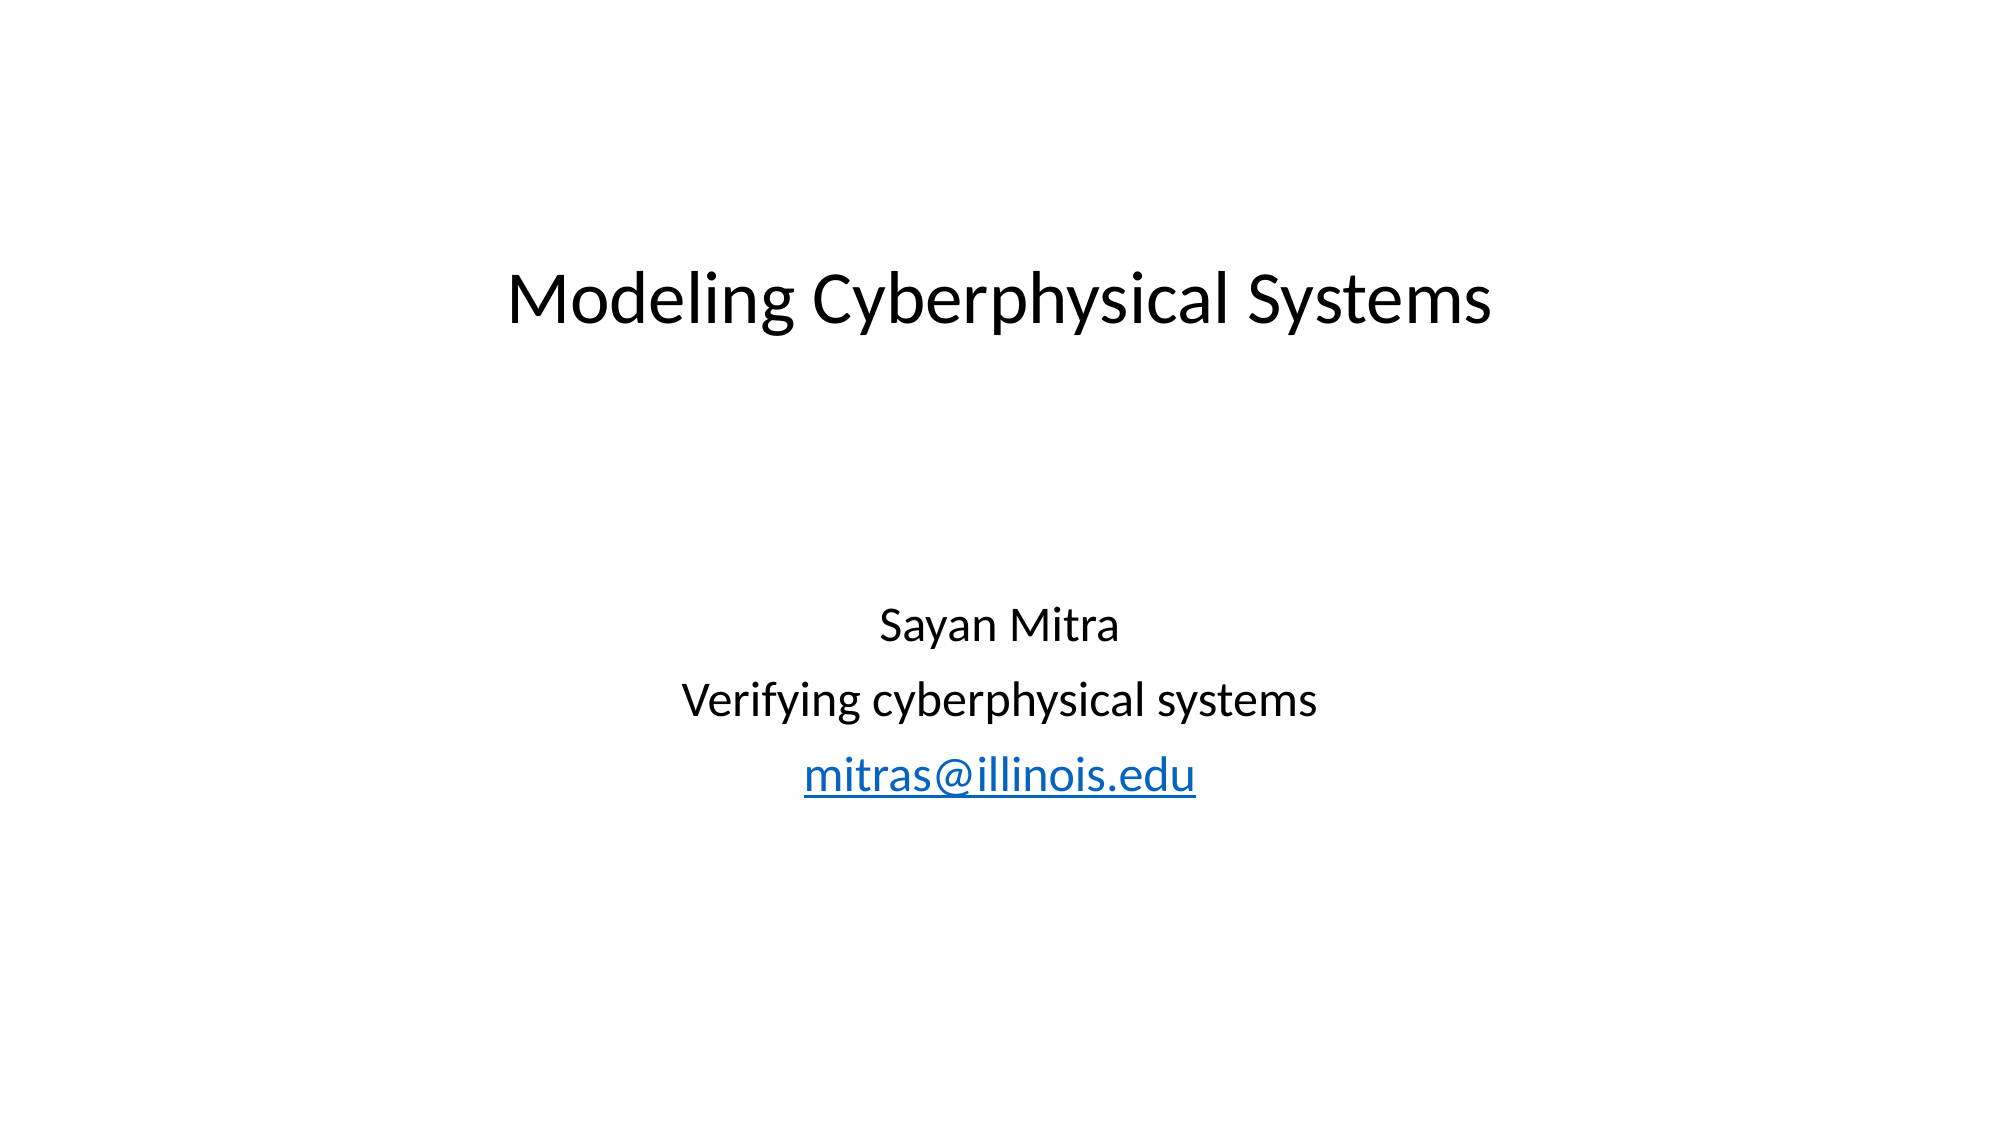

# Modeling Cyberphysical Systems
Sayan Mitra
Verifying cyberphysical systems
mitras@illinois.edu